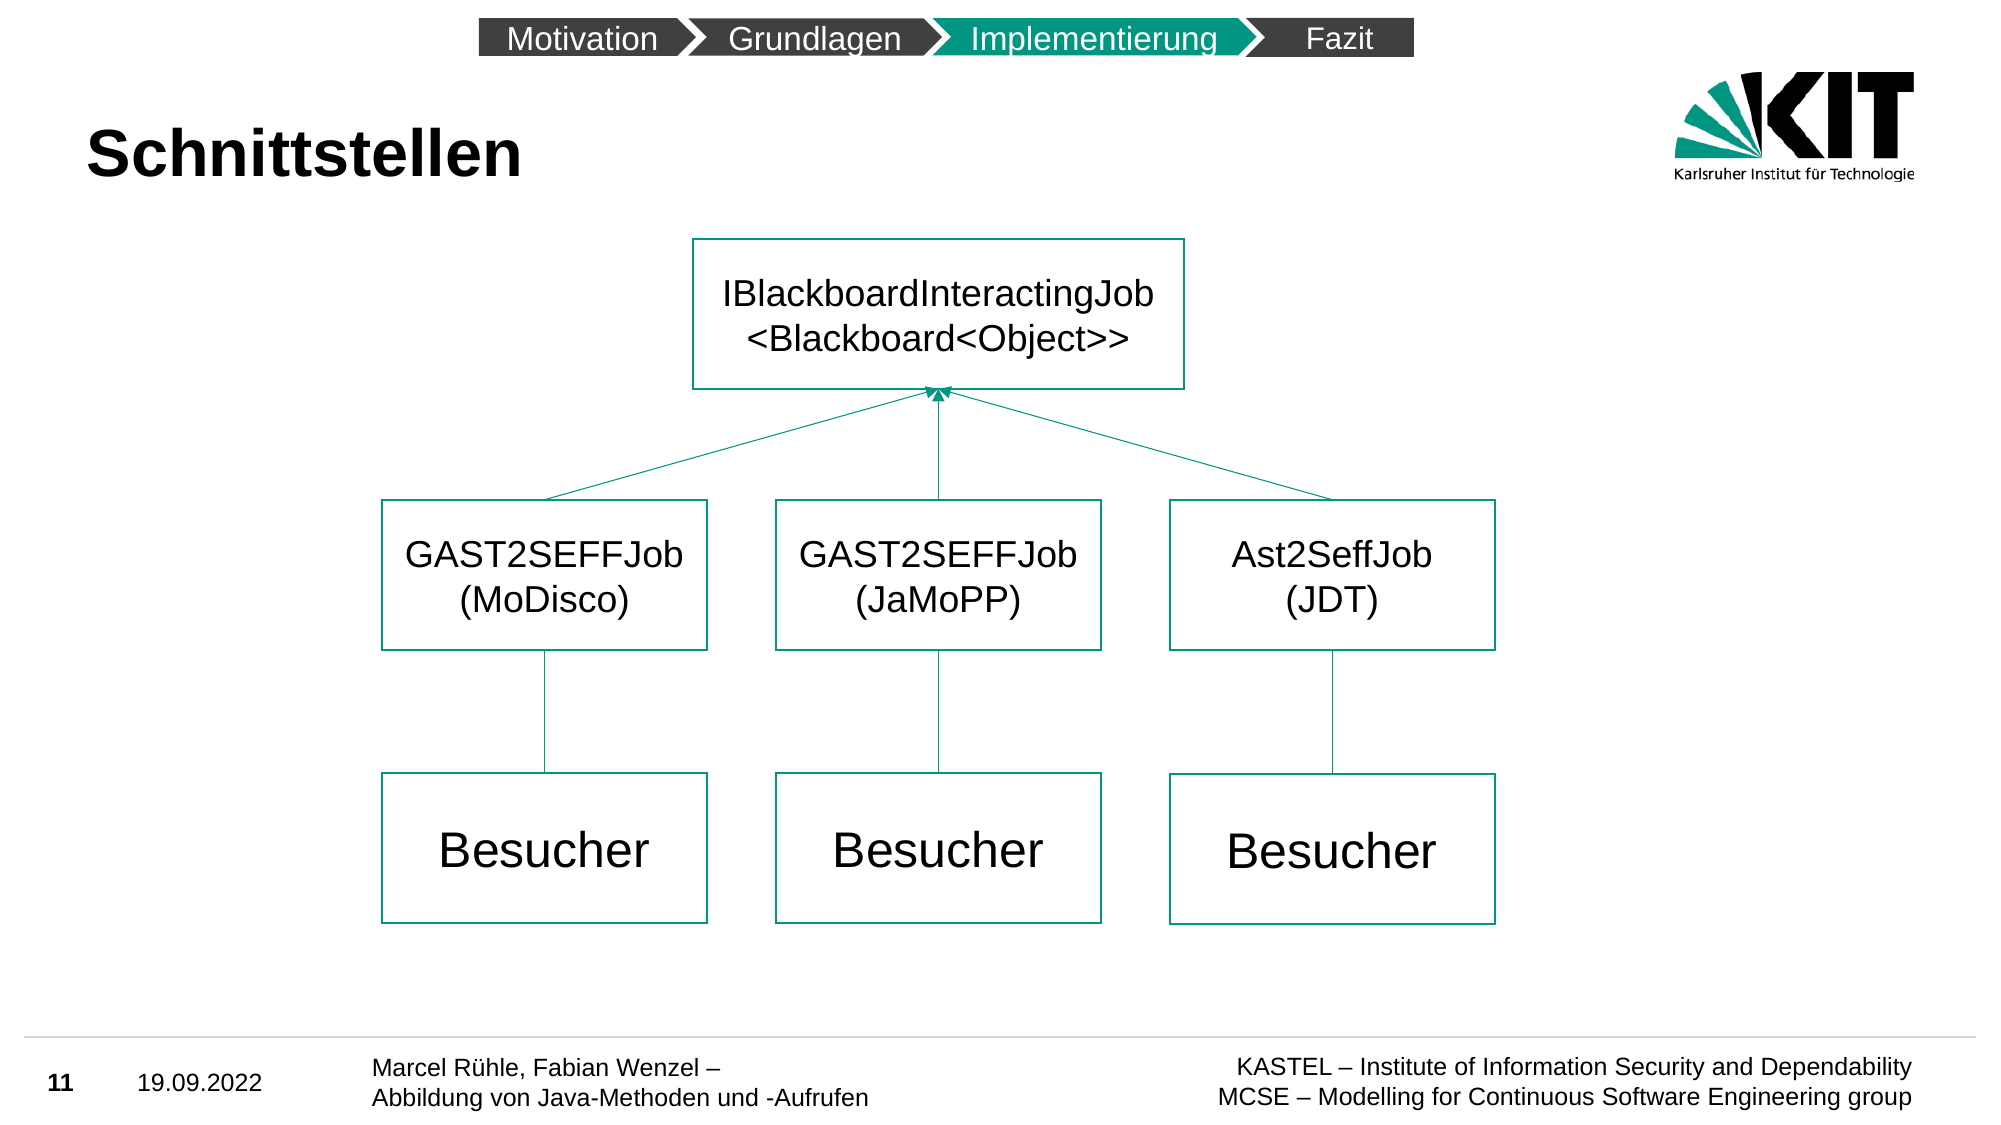

Fazit
Motivation
Implementierung
Grundlagen
# Schnittstellen
IBlackboardInteractingJob <Blackboard<Object>>
GAST2SEFFJob
(MoDisco)
GAST2SEFFJob
(JaMoPP)
Ast2SeffJob
(JDT)
Besucher
Besucher
Besucher
11
19.09.2022